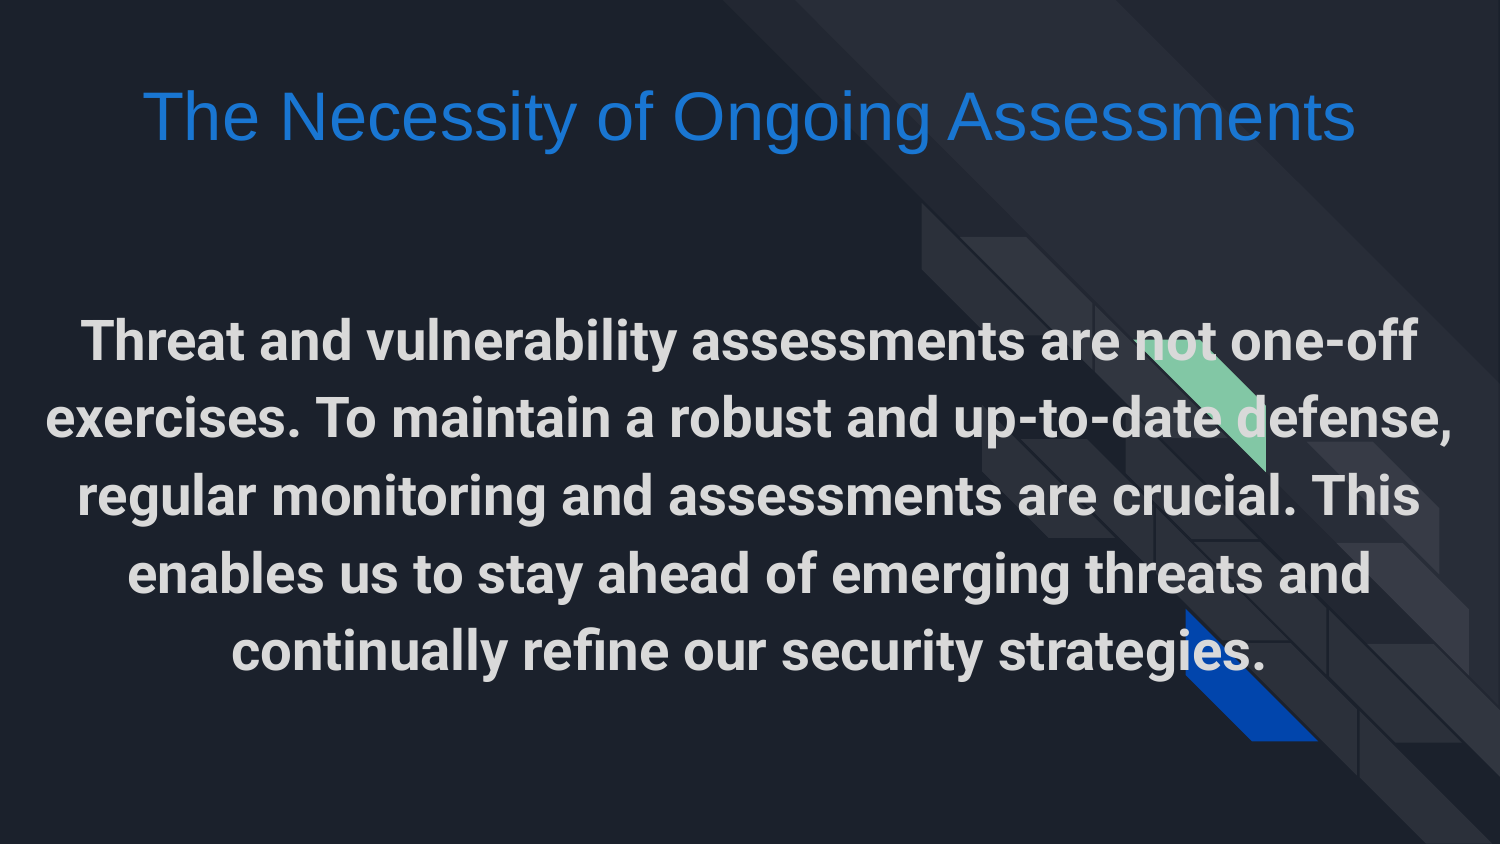

# The Necessity of Ongoing Assessments
Threat and vulnerability assessments are not one-off exercises. To maintain a robust and up-to-date defense, regular monitoring and assessments are crucial. This enables us to stay ahead of emerging threats and continually refine our security strategies.